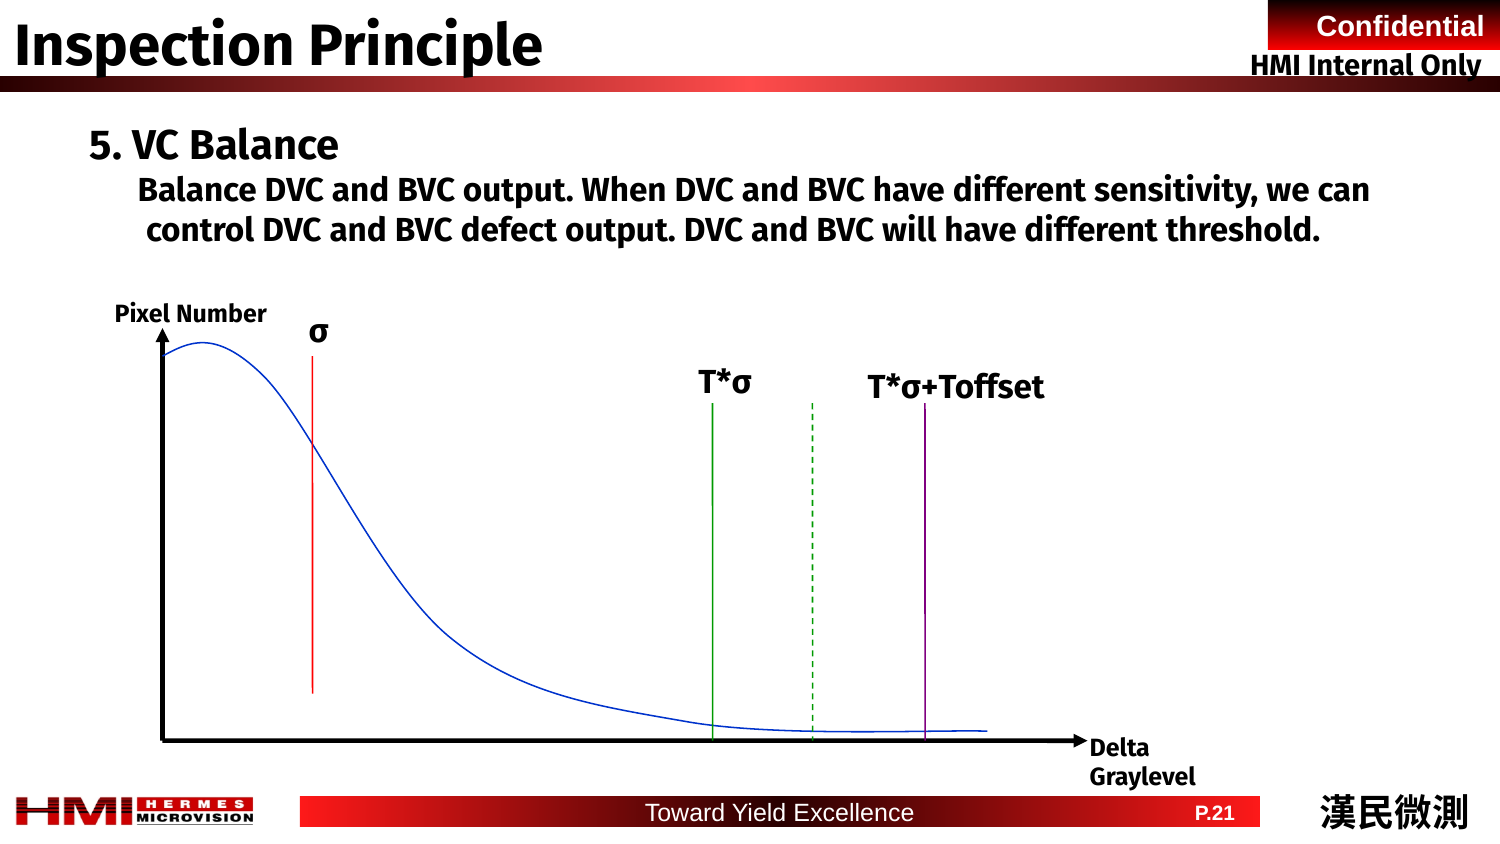

Inspection Principle
5. VC Balance
      Balance DVC and BVC output. When DVC and BVC have different sensitivity, we can control DVC and BVC defect output. DVC and BVC will have different threshold.
Pixel Number
σ

T*σ

T*σ+Toffset

Delta Graylevel